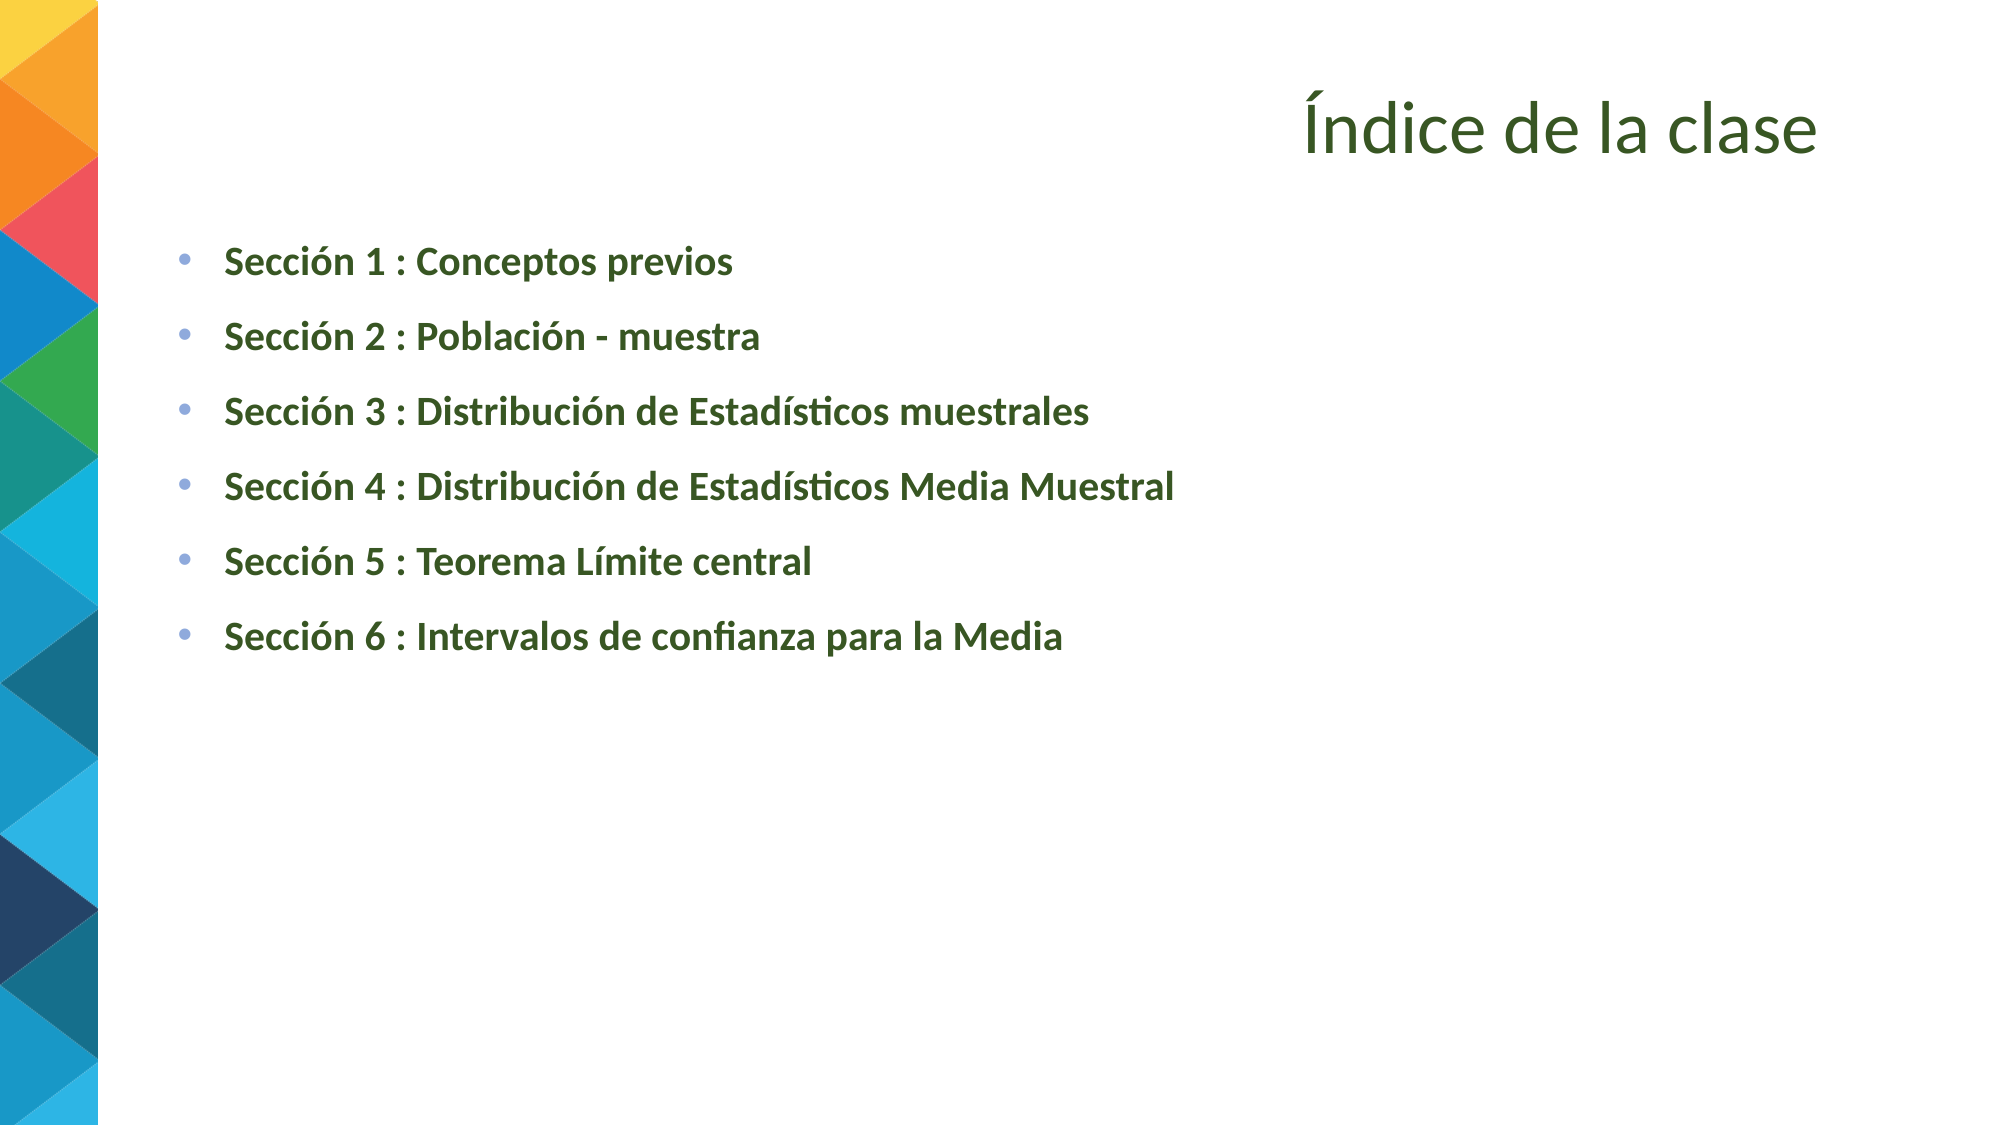

Índice de la clase
Sección 1 : Conceptos previos
Sección 2 : Población - muestra
Sección 3 : Distribución de Estadísticos muestrales
Sección 4 : Distribución de Estadísticos Media Muestral
Sección 5 : Teorema Límite central
Sección 6 : Intervalos de confianza para la Media